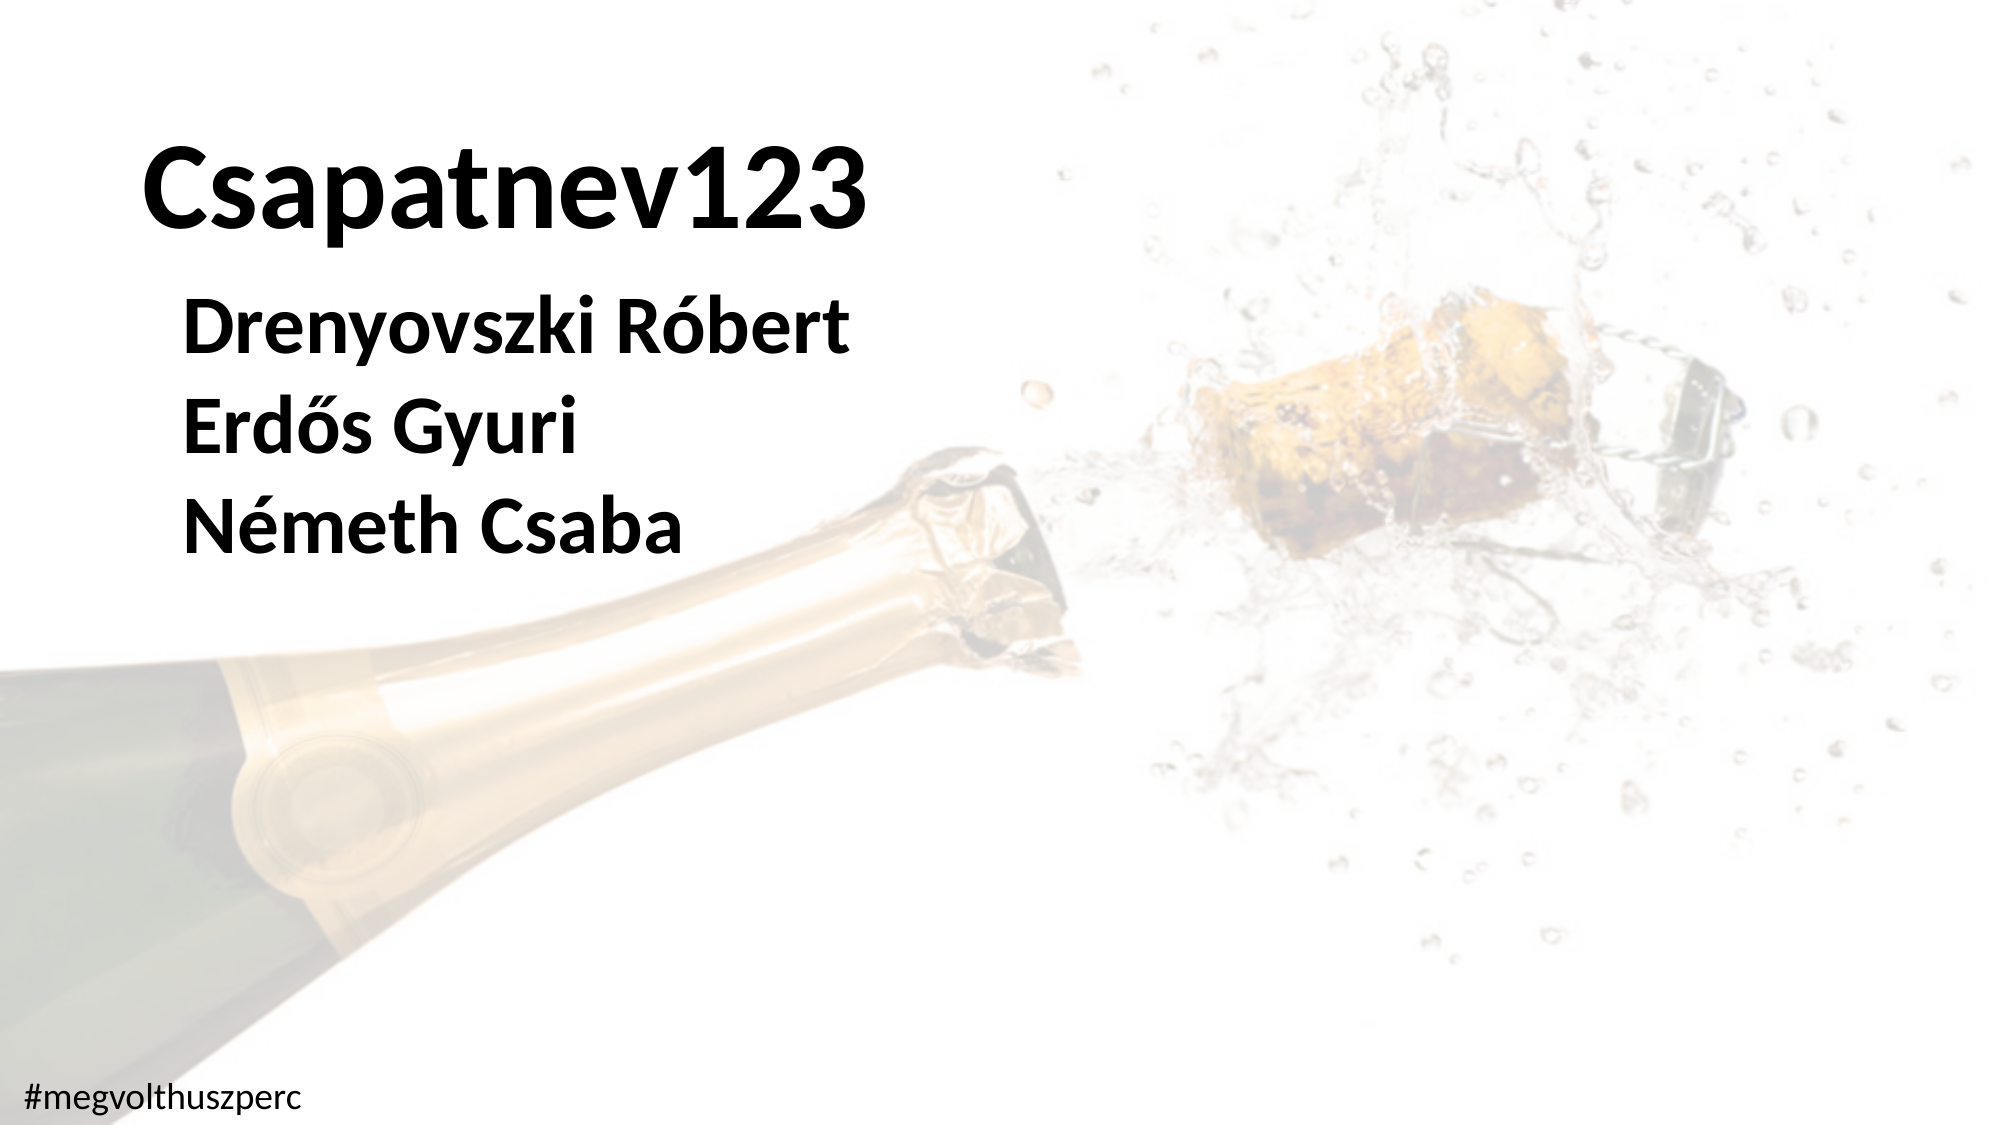

Csapatnev123
Drenyovszki Róbert
Erdős Gyuri
Németh Csaba
#megvolthuszperc